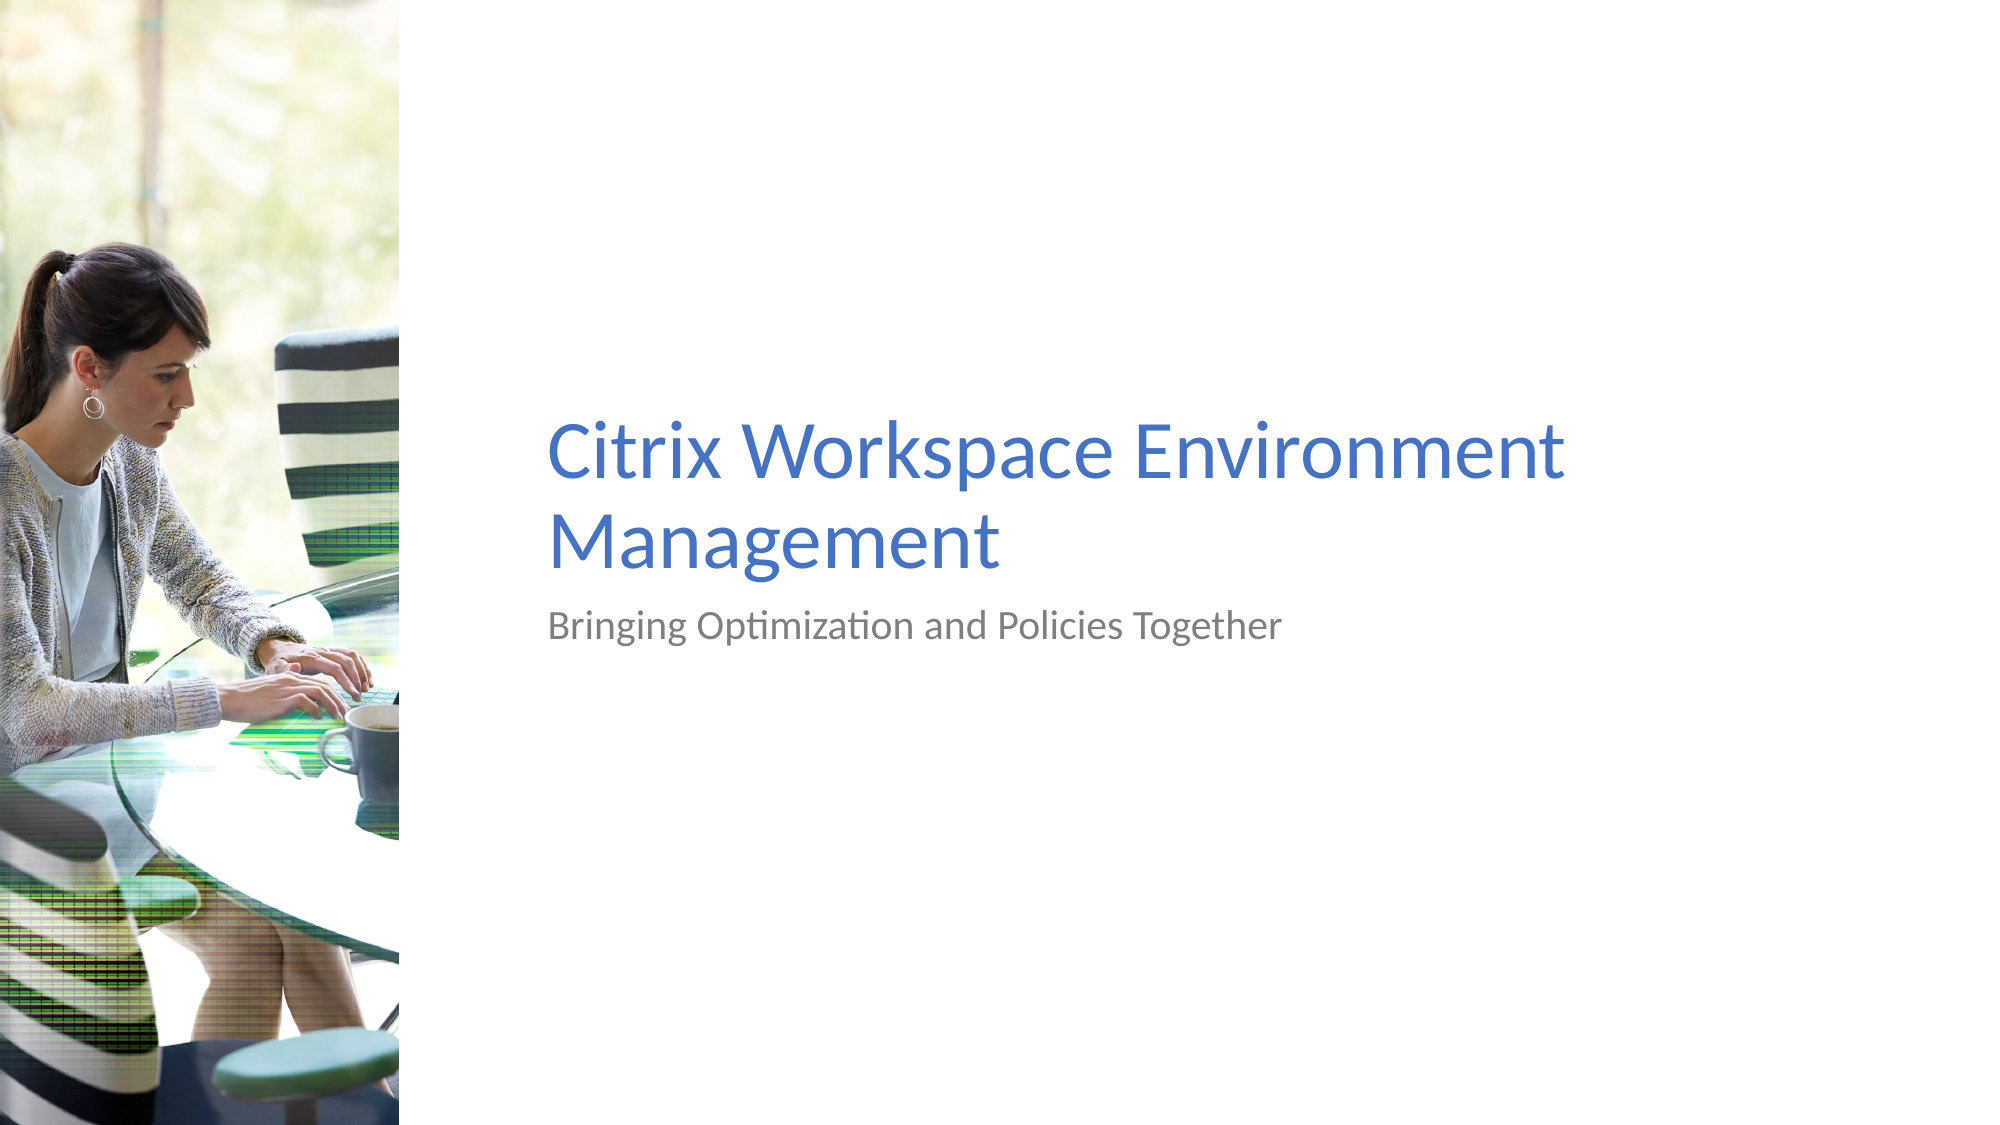

# Citrix Workspace Environment Management
Bringing Optimization and Policies Together